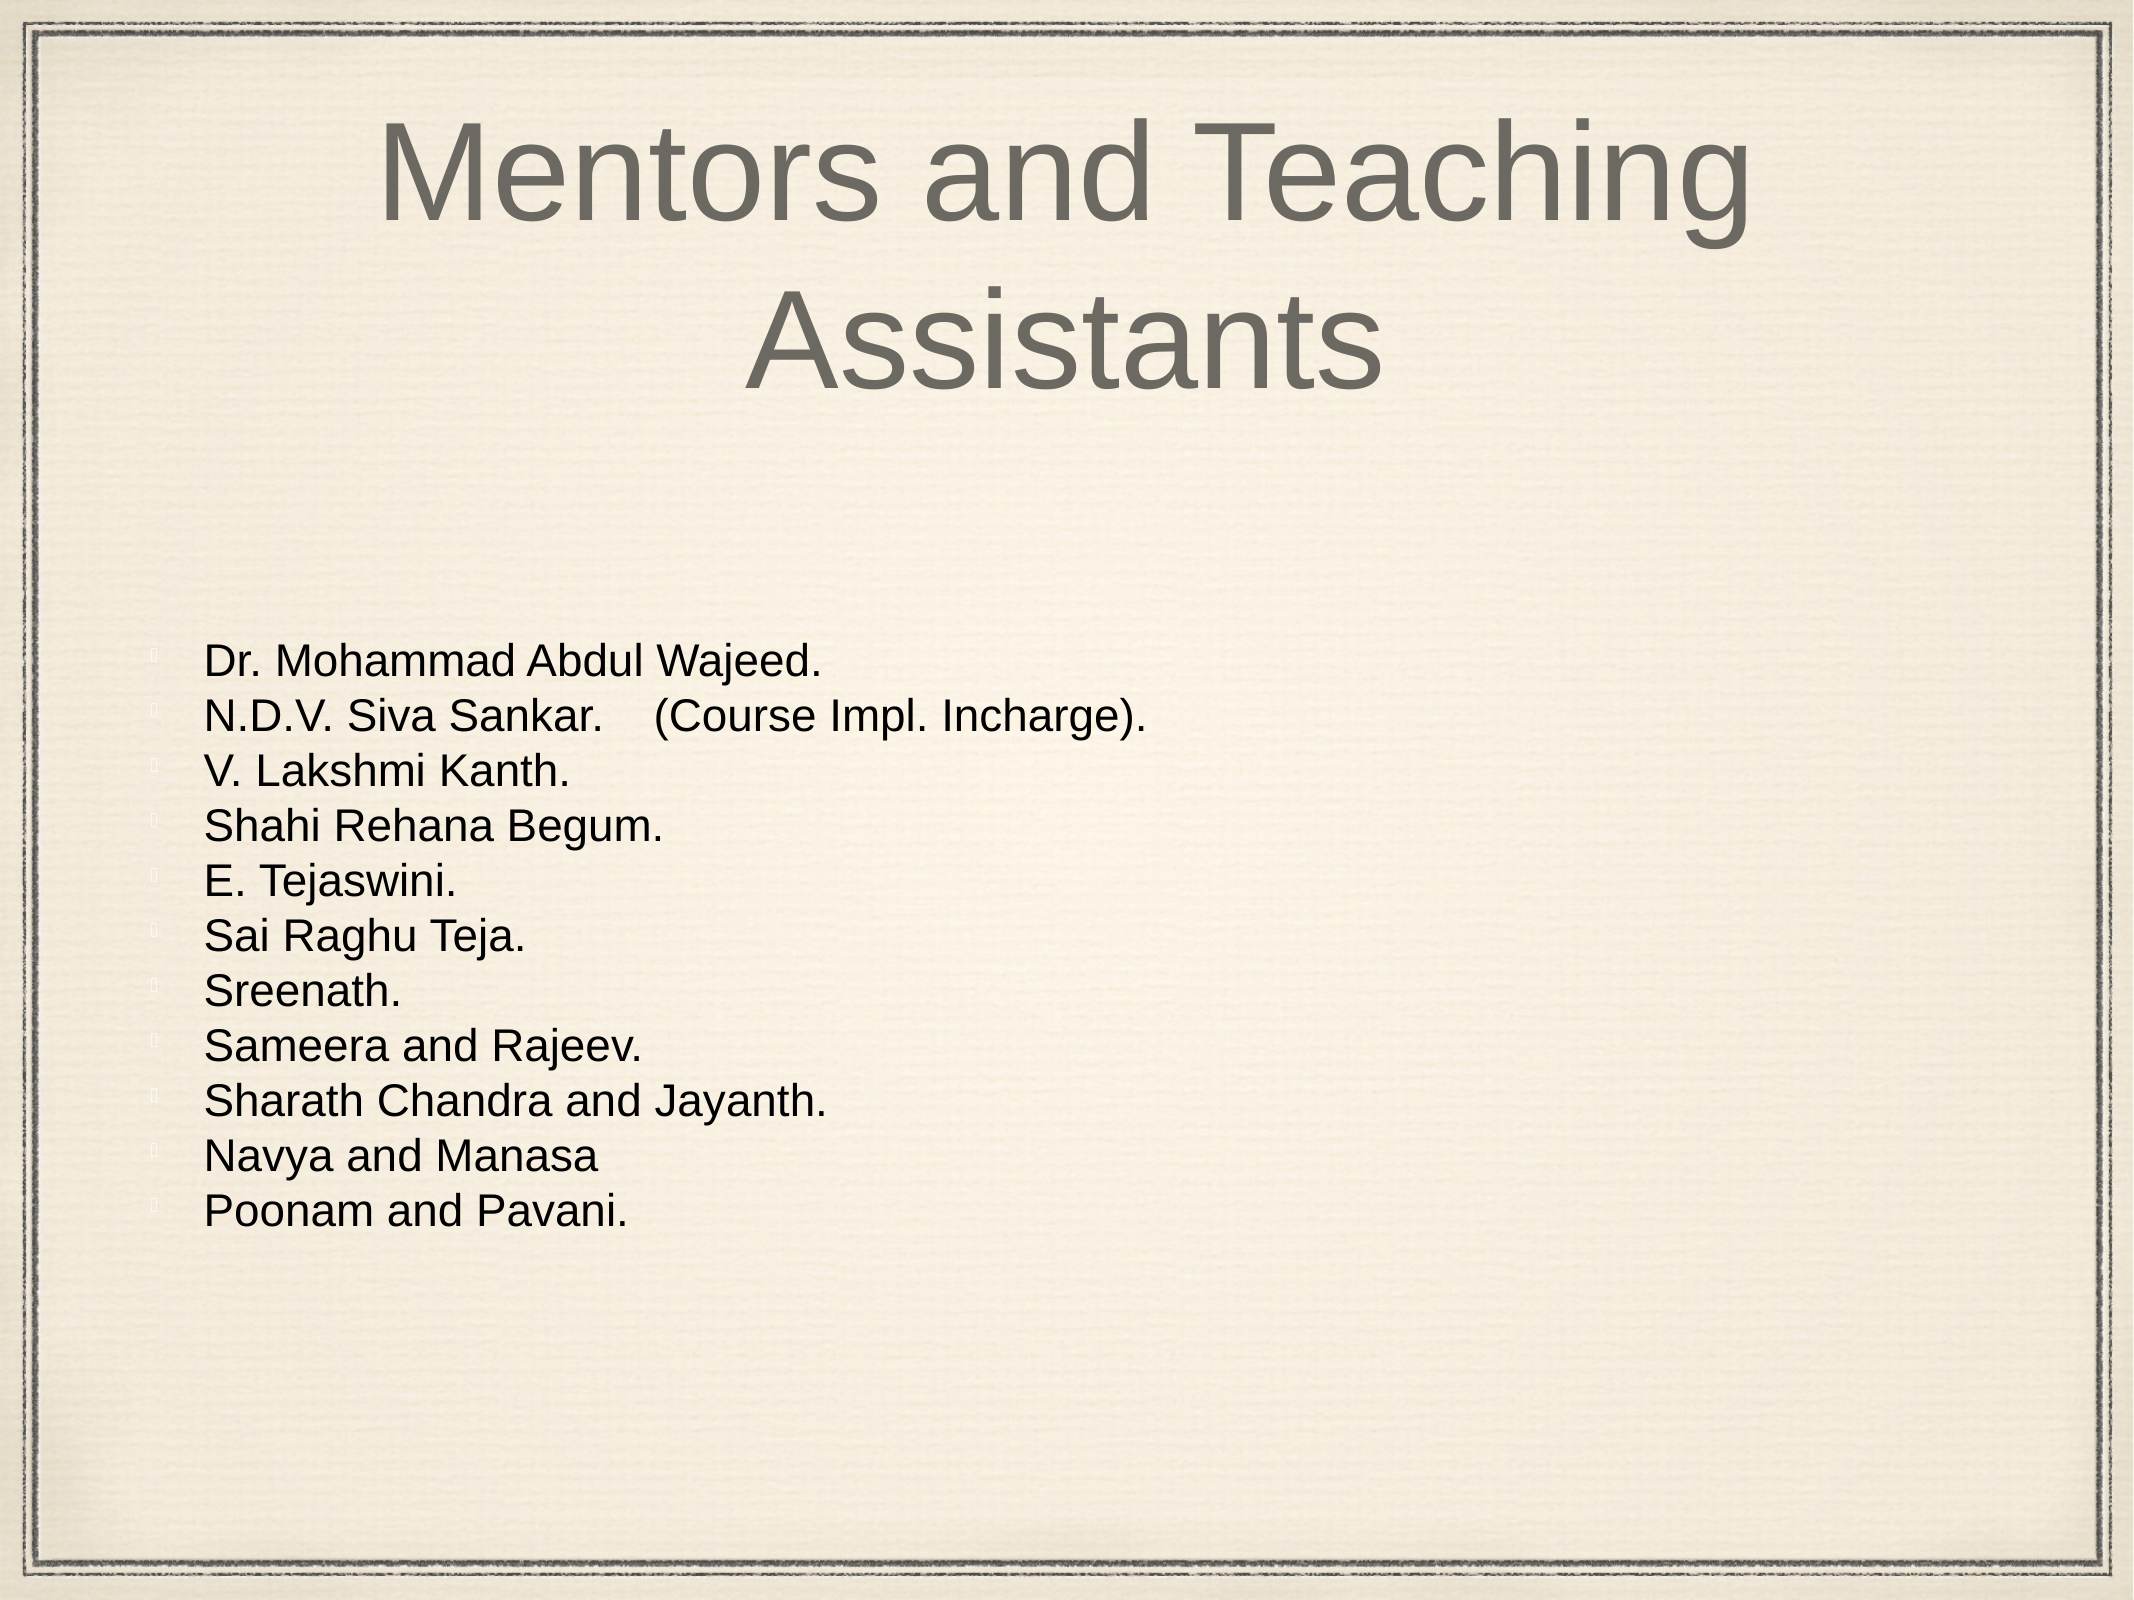

Mentors and Teaching Assistants
Dr. Mohammad Abdul Wajeed.
N.D.V. Siva Sankar.	(Course Impl. Incharge).
V. Lakshmi Kanth.
Shahi Rehana Begum.
E. Tejaswini.
Sai Raghu Teja.
Sreenath.
Sameera and Rajeev.
Sharath Chandra and Jayanth.
Navya and Manasa
Poonam and Pavani.